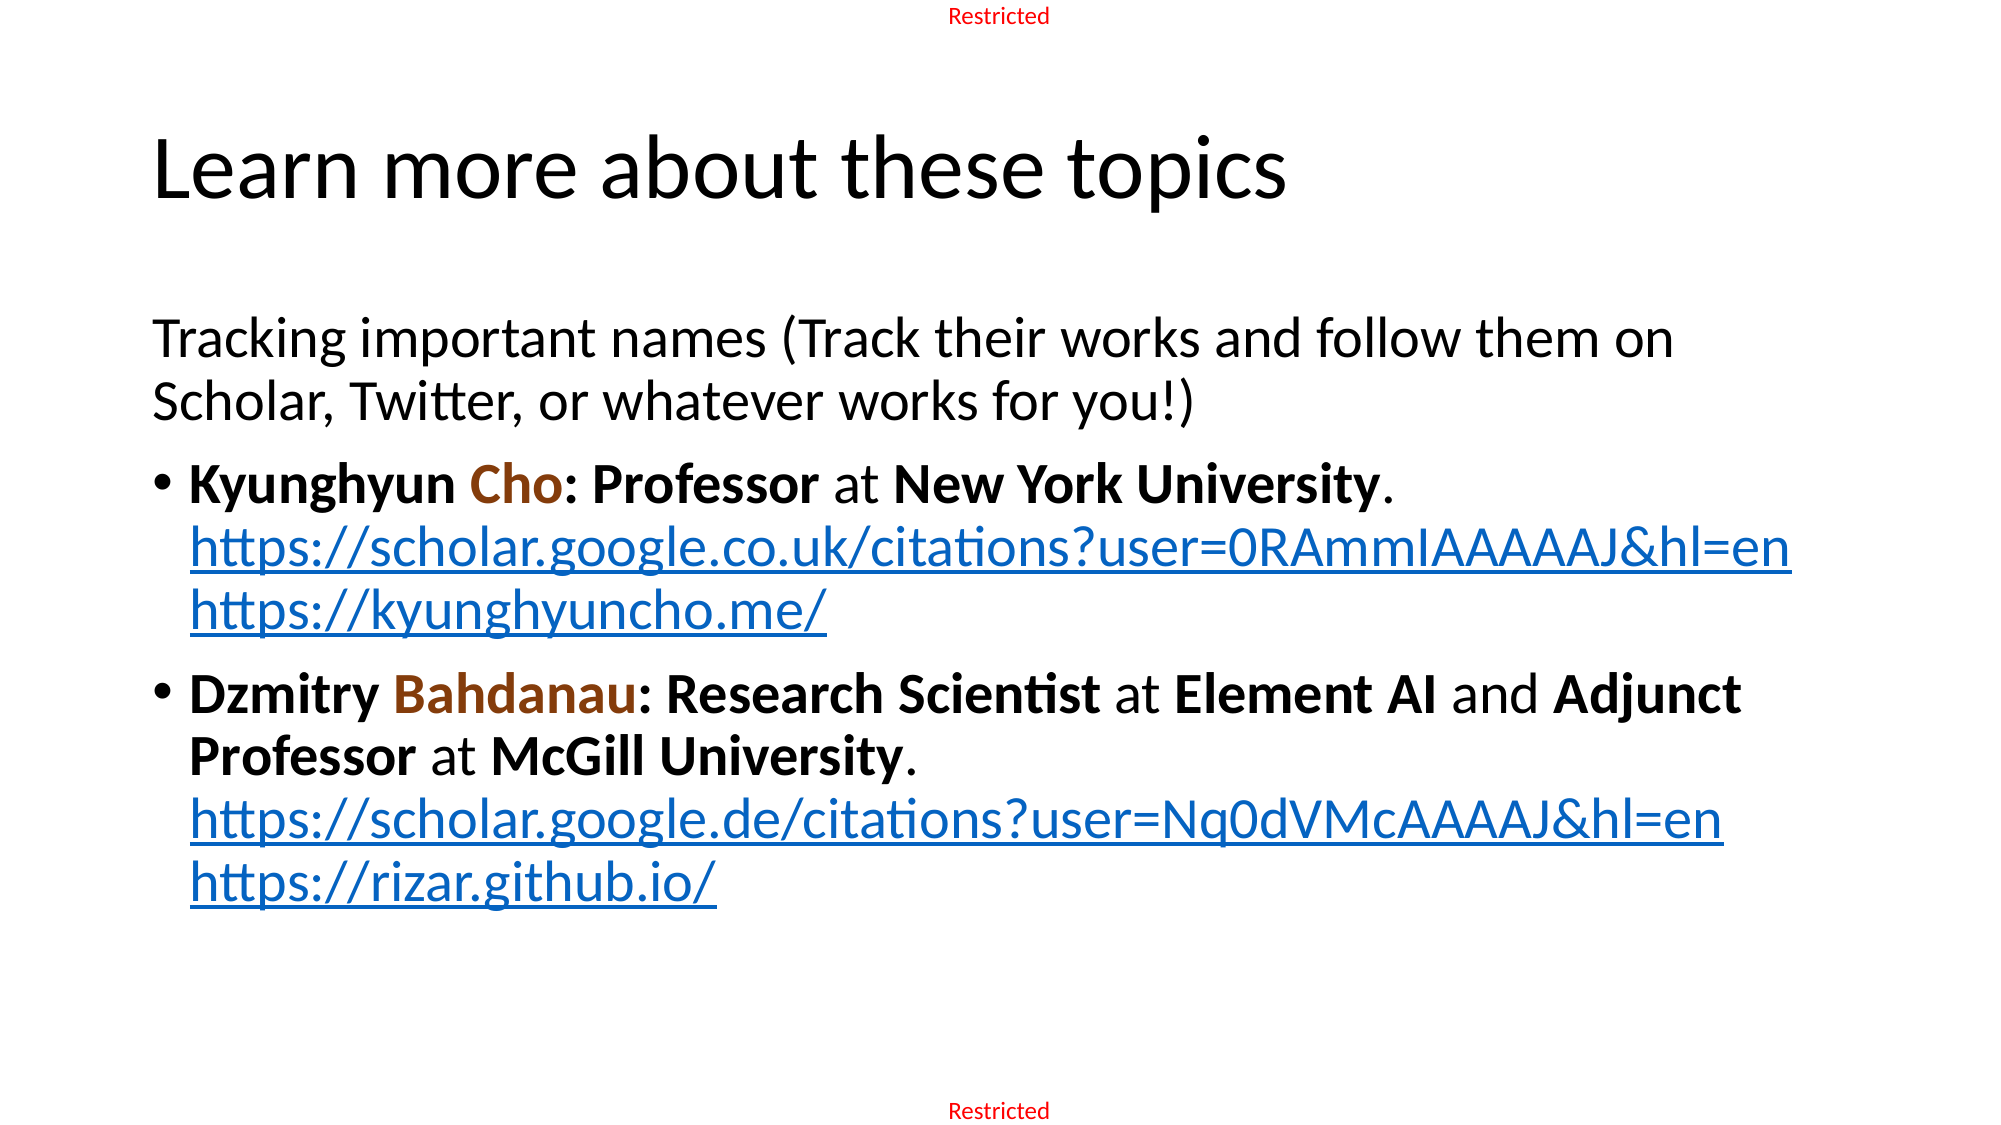

# Learn more about these topics
Tracking important names (Track their works and follow them on Scholar, Twitter, or whatever works for you!)
Kyunghyun Cho: Professor at New York University.
https://scholar.google.co.uk/citations?user=0RAmmIAAAAAJ&hl=en
https://kyunghyuncho.me/
Dzmitry Bahdanau: Research Scientist at Element AI and Adjunct Professor at McGill University.
https://scholar.google.de/citations?user=Nq0dVMcAAAAJ&hl=en
https://rizar.github.io/